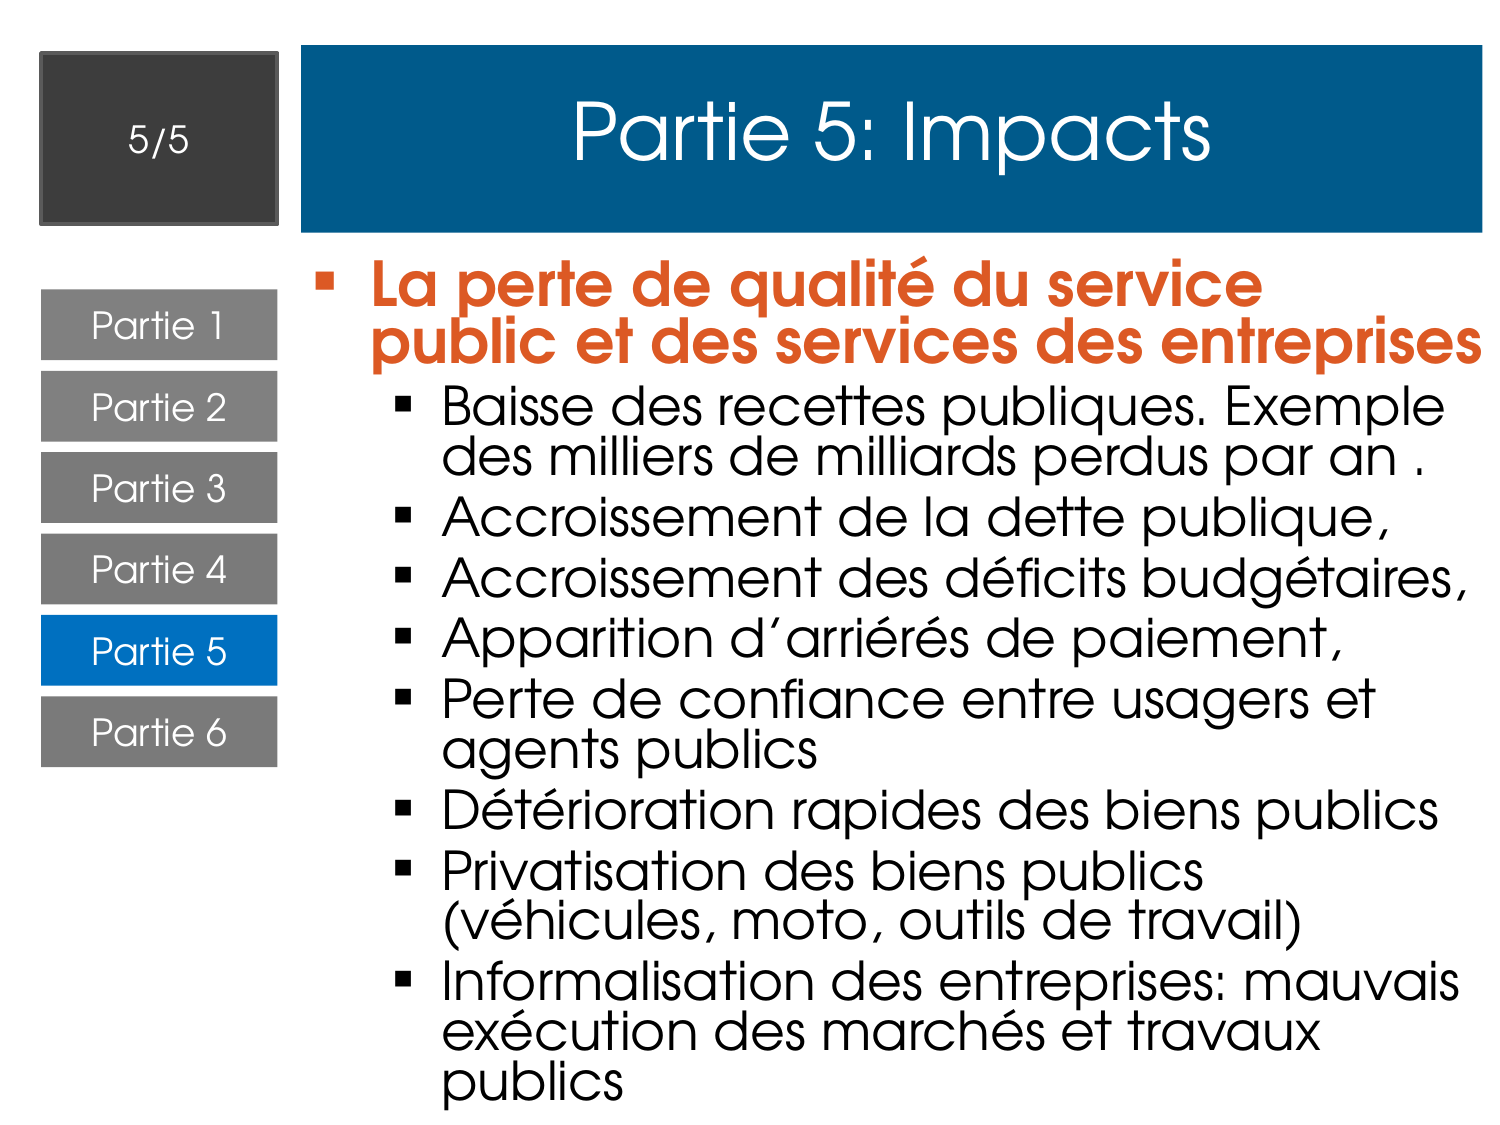

# Partie 5: Impacts
5/5
La perte de qualité du service public et des services des entreprises
Baisse des recettes publiques. Exemple des milliers de milliards perdus par an .
Accroissement de la dette publique,
Accroissement des déficits budgétaires,
Apparition d’arriérés de paiement,
Perte de confiance entre usagers et agents publics
Détérioration rapides des biens publics
Privatisation des biens publics (véhicules, moto, outils de travail)
Informalisation des entreprises: mauvais exécution des marchés et travaux publics

Partie 1
Partie 2
Partie 3
Partie 4
Partie 5
Partie 6